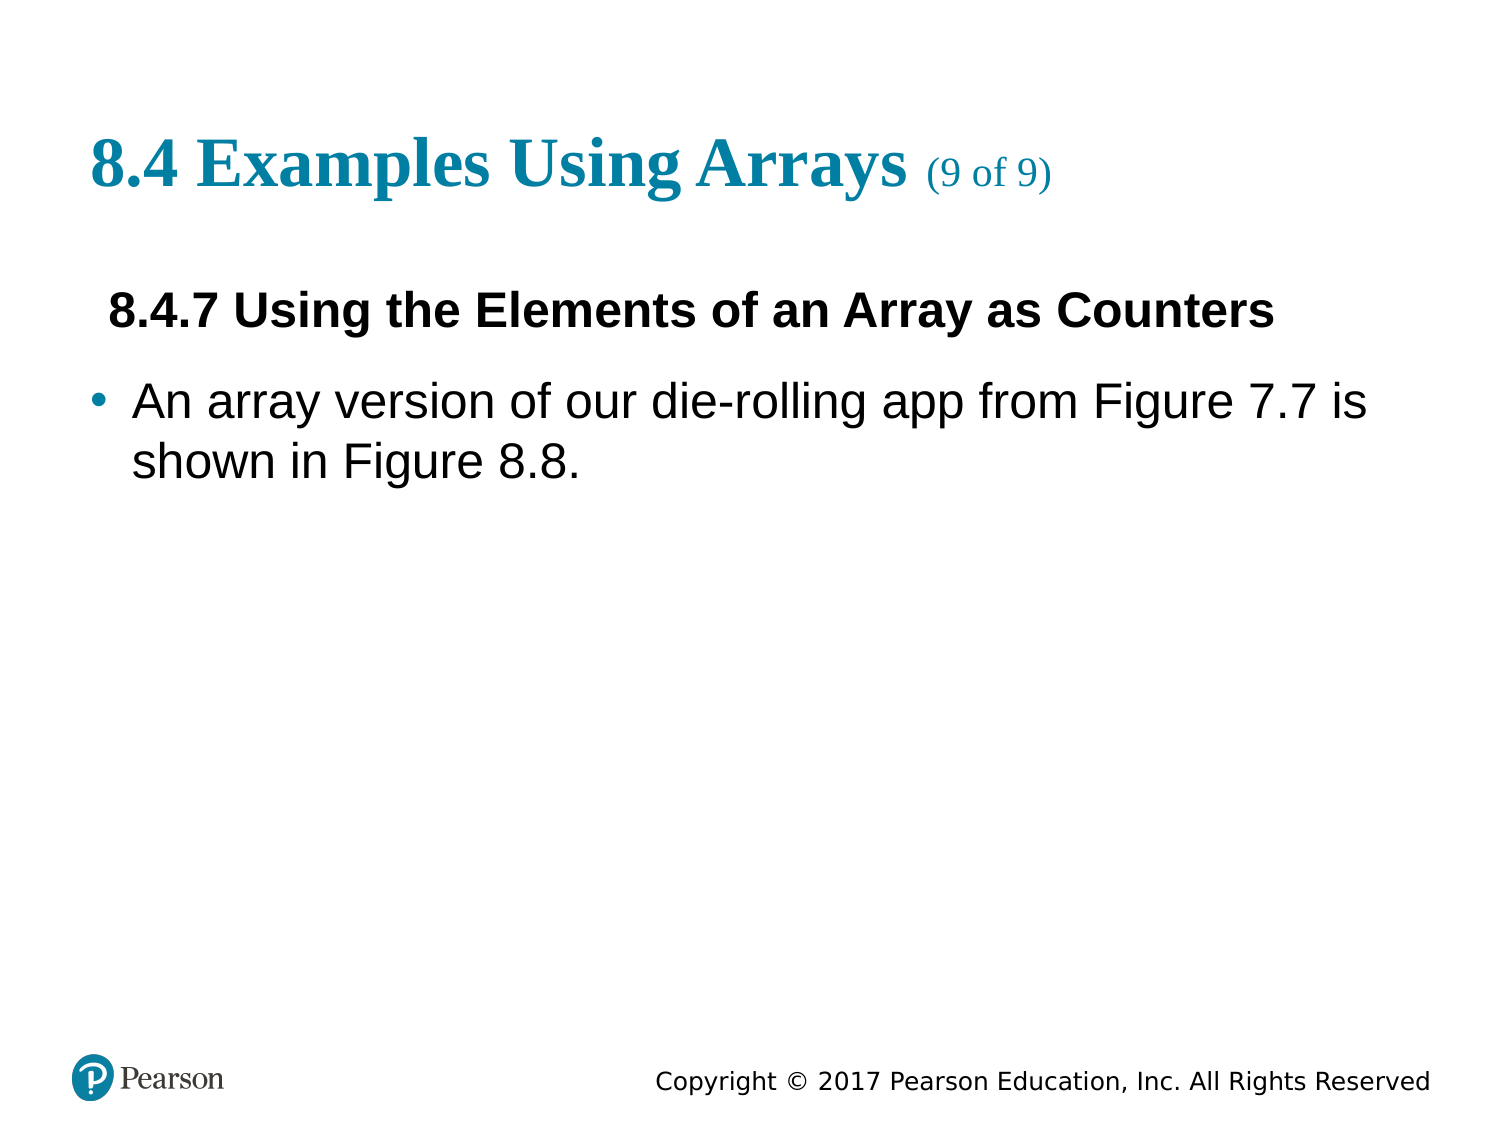

# 8.4 Examples Using Arrays (9 of 9)
8.4.7 Using the Elements of an Array as Counters
An array version of our die-rolling app from Figure 7.7 is shown in Figure 8.8.